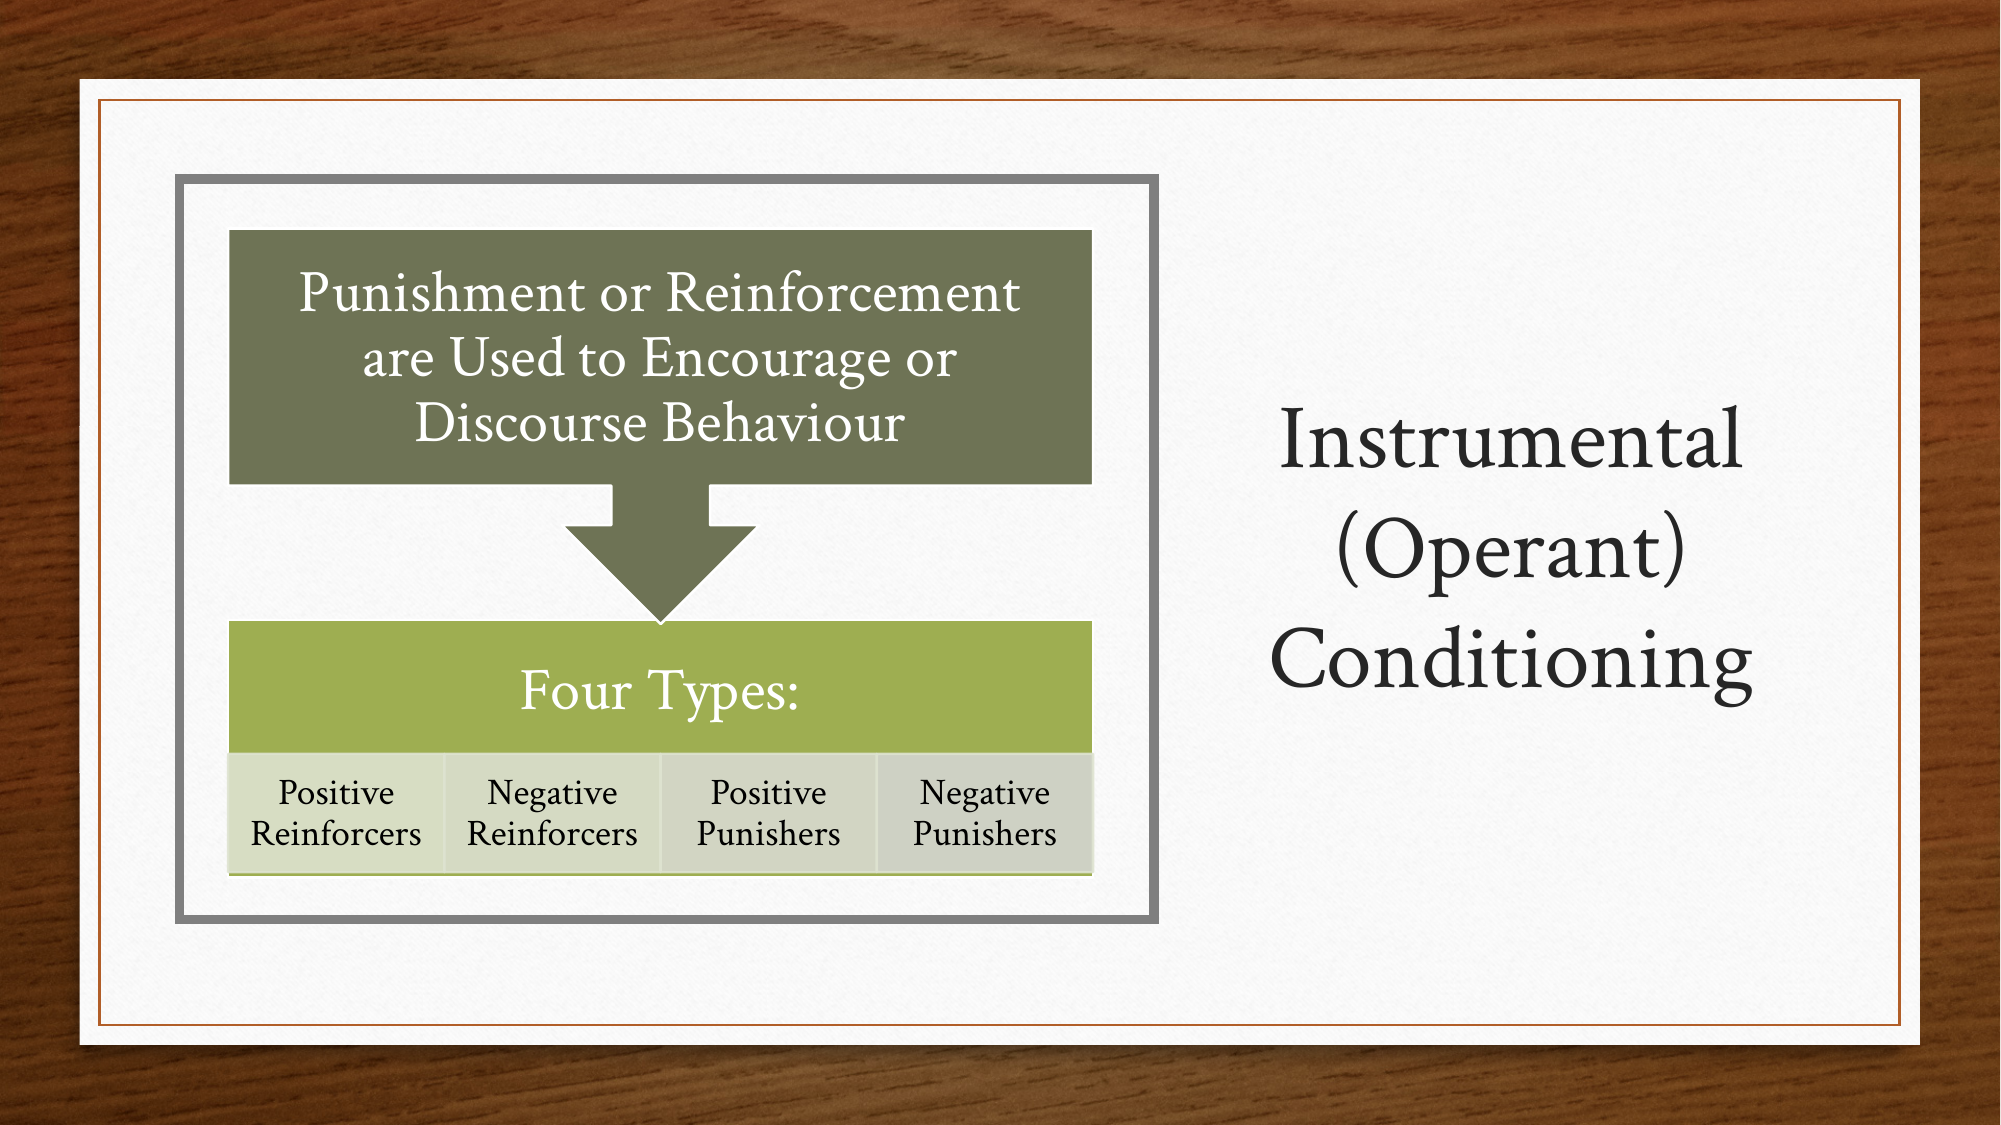

# Instrumental (Operant) Conditioning

Four Types:
Positive Reinforcers
Negative Reinforcers
Positive Punishers
Negative Punishers
Punishment or Reinforcement are Used to Encourage or Discourse Behaviour